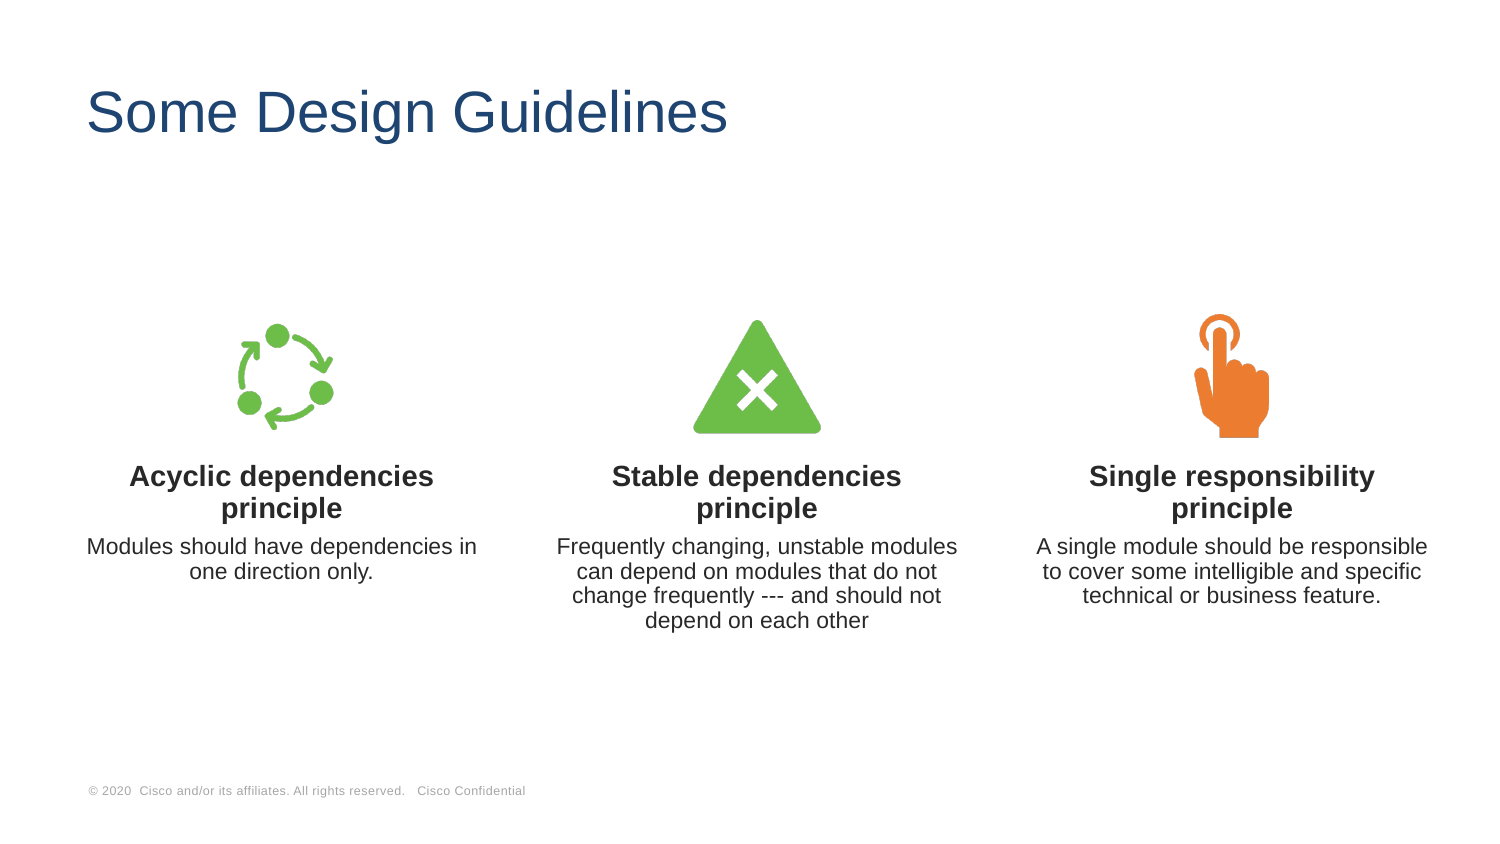

# Some Design Guidelines
Acyclic dependencies principle
Modules should have dependencies in one direction only.
Stable dependencies principle
Frequently changing, unstable modules can depend on modules that do not change frequently --- and should not depend on each other
Single responsibility principle
A single module should be responsible to cover some intelligible and specific technical or business feature.